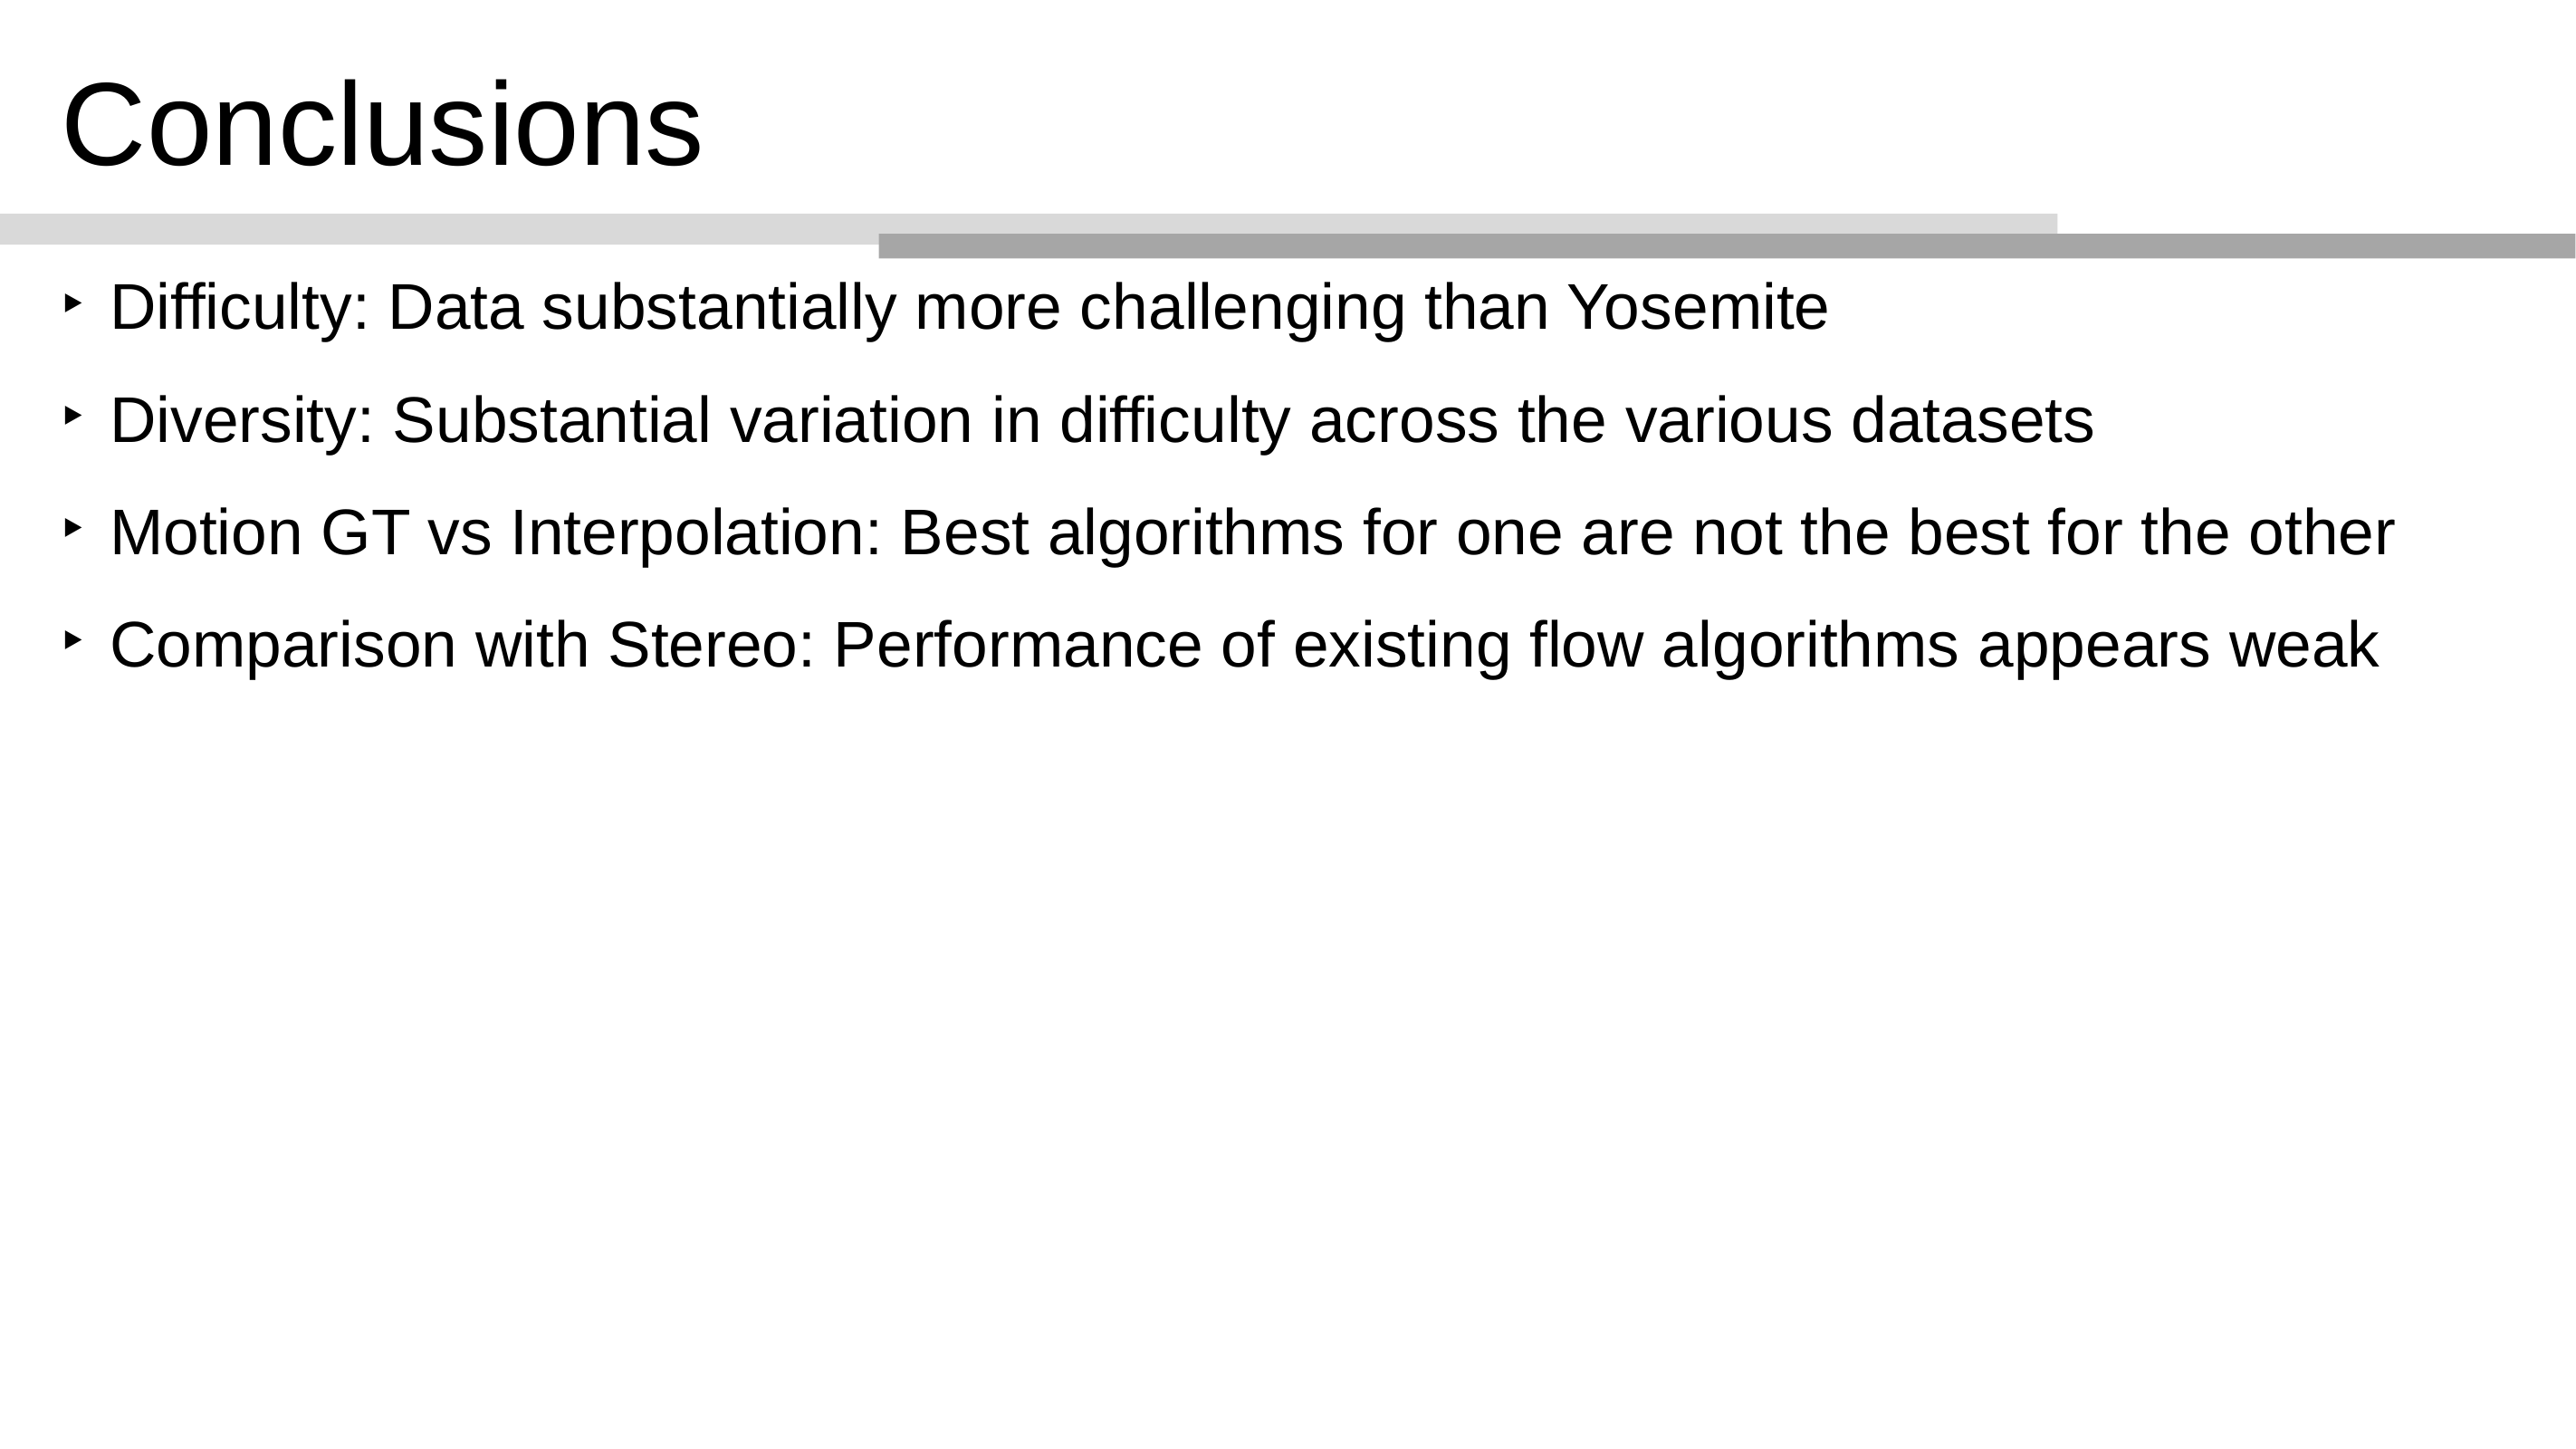

# Conclusions
Difficulty: Data substantially more challenging than Yosemite
Diversity: Substantial variation in difficulty across the various datasets
Motion GT vs Interpolation: Best algorithms for one are not the best for the other
Comparison with Stereo: Performance of existing flow algorithms appears weak